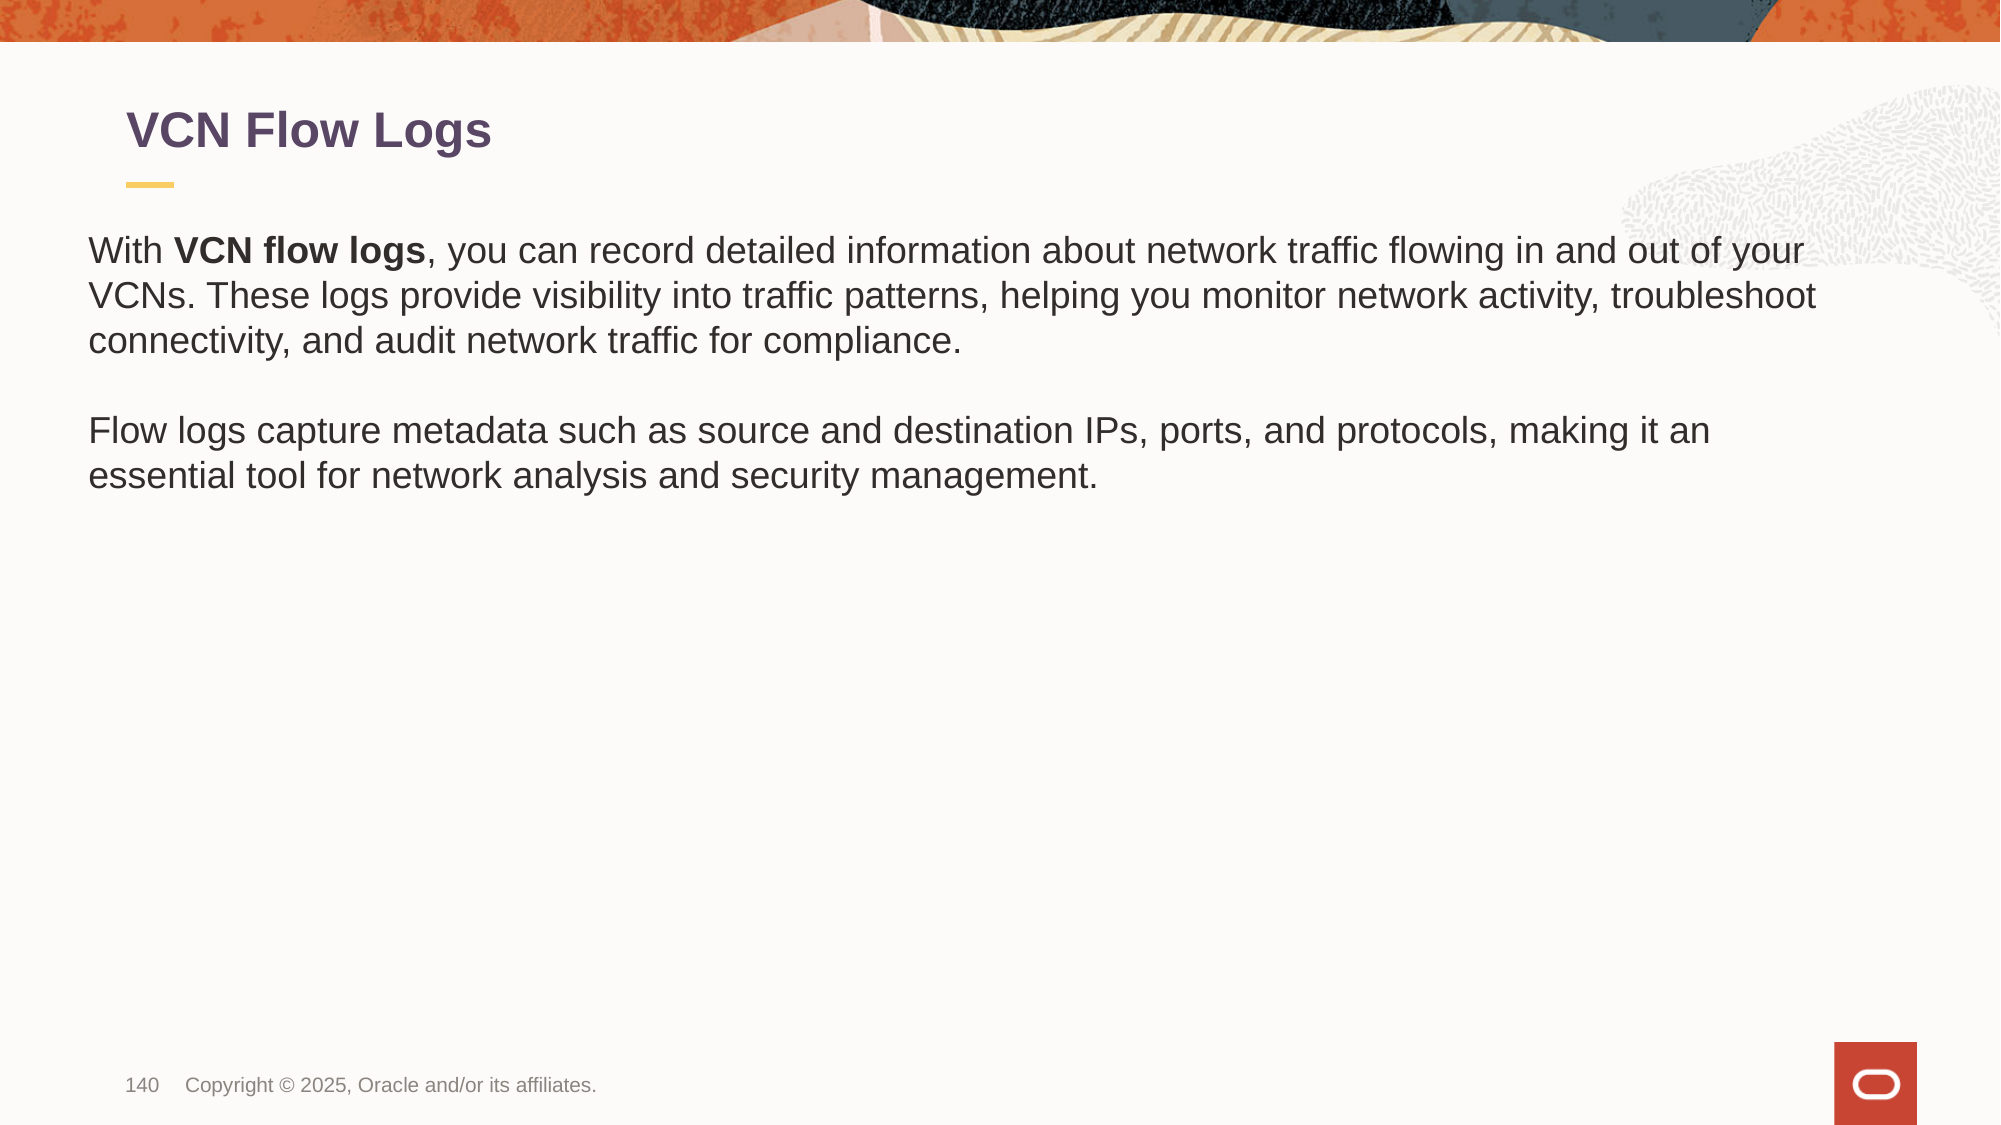

VCN Flow Logs
With VCN flow logs, you can record detailed information about network traffic flowing in and out of your VCNs. These logs provide visibility into traffic patterns, helping you monitor network activity, troubleshoot connectivity, and audit network traffic for compliance.

Flow logs capture metadata such as source and destination IPs, ports, and protocols, making it an essential tool for network analysis and security management.
140
Copyright © 2025, Oracle and/or its affiliates.